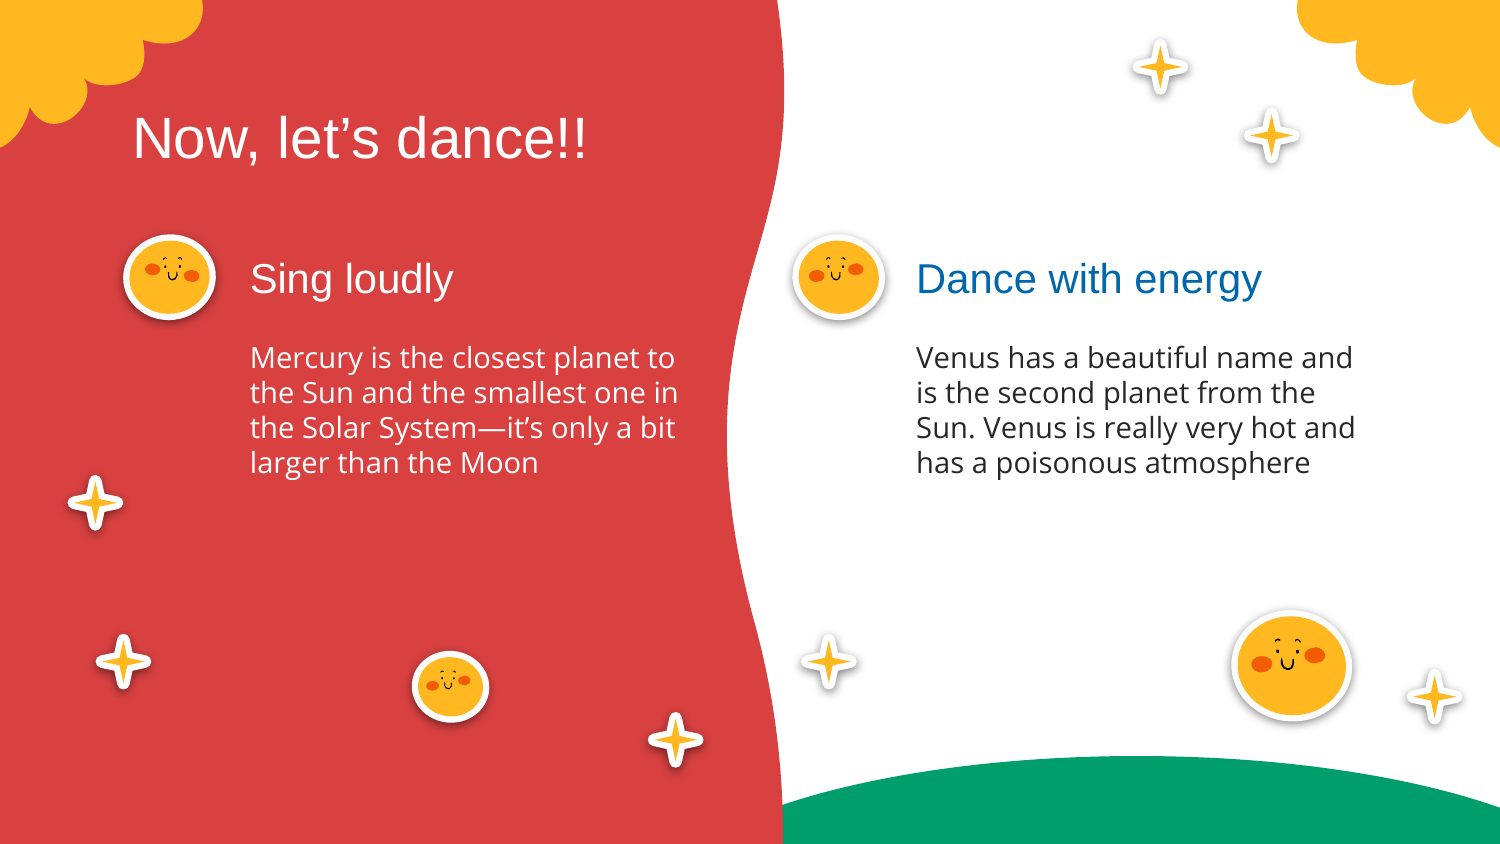

# Now, let’s dance!!

Sing loudly
Dance with energy

Mercury is the closest planet to the Sun and the smallest one in the Solar System—it’s only a bit larger than the Moon
Venus has a beautiful name and is the second planet from the Sun. Venus is really very hot and has a poisonous atmosphere